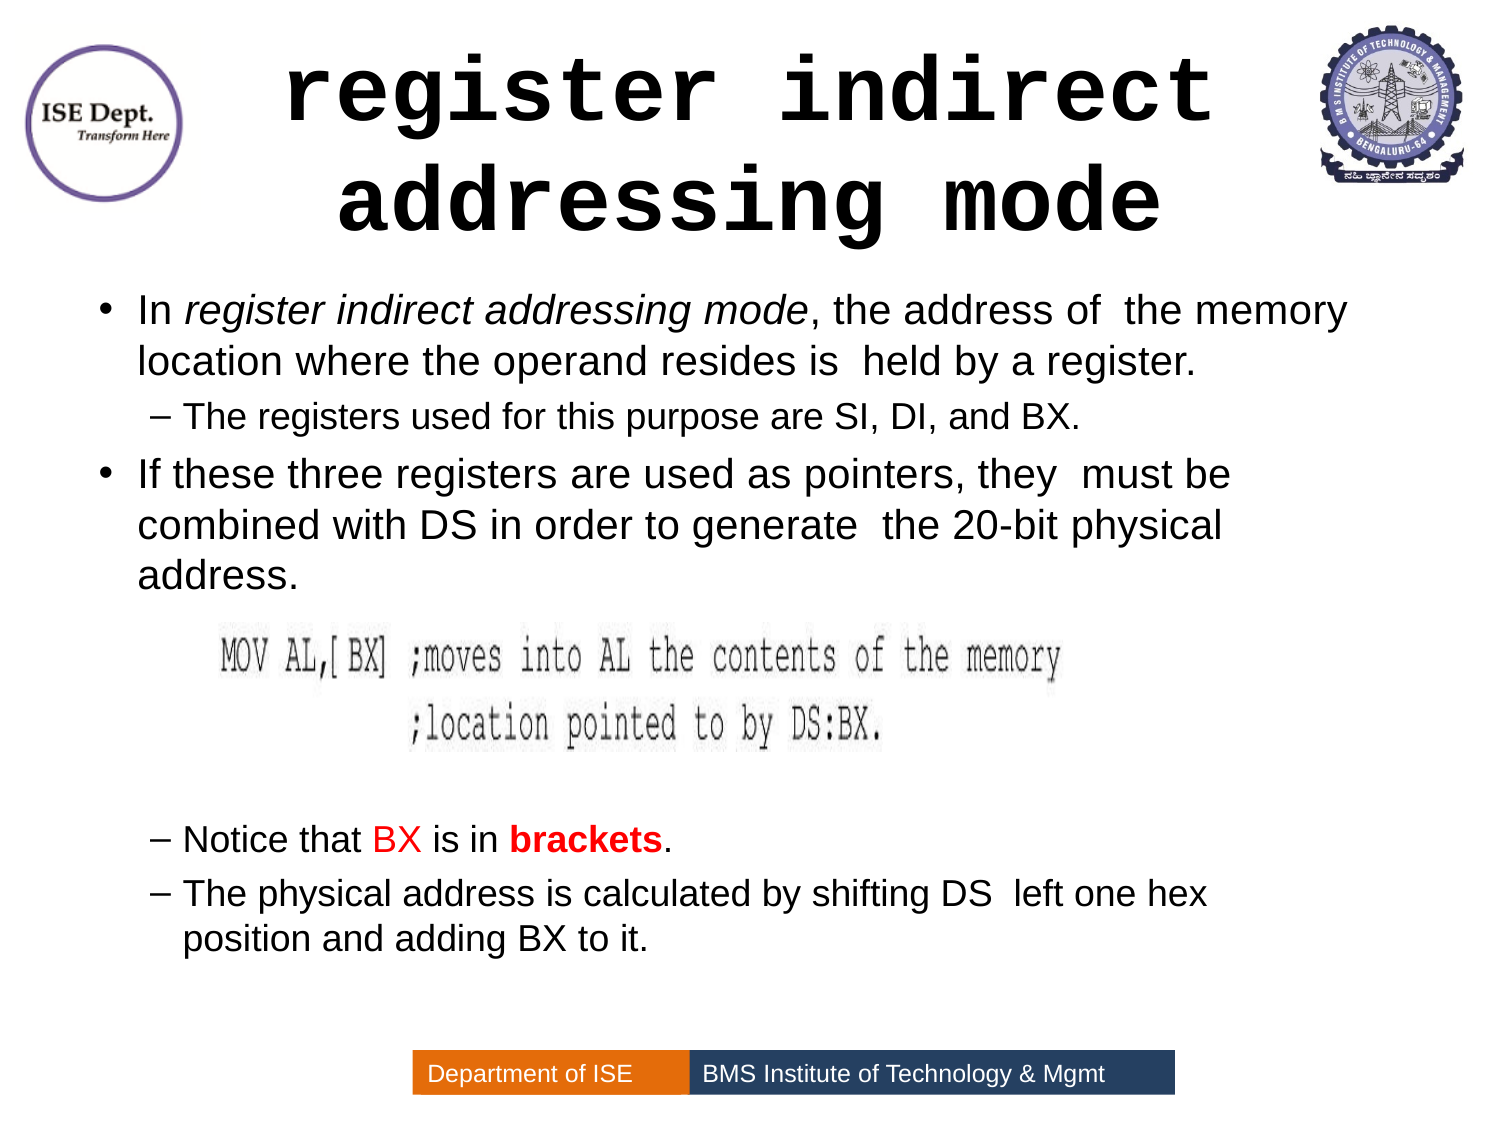

# register indirect addressing mode
In register indirect addressing mode, the address of  the memory location where the operand resides is  held by a register.
The registers used for this purpose are SI, DI, and BX.
If these three registers are used as pointers, they  must be combined with DS in order to generate  the 20-bit physical address.

Notice that BX is in brackets.
The physical address is calculated by shifting DS  left one hex position and adding BX to it.